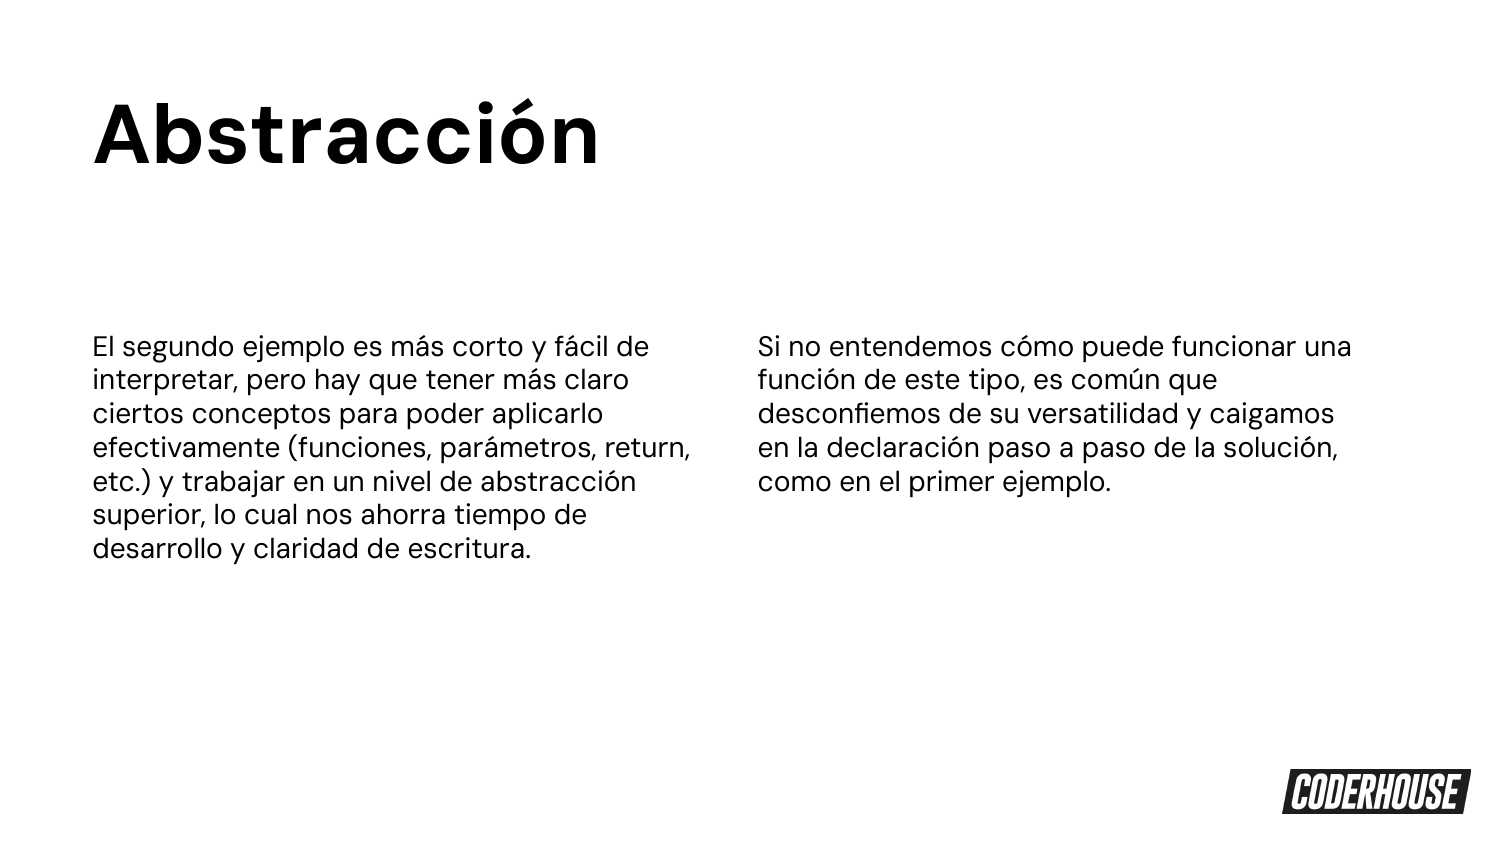

Abstracción
El segundo ejemplo es más corto y fácil de interpretar, pero hay que tener más claro ciertos conceptos para poder aplicarlo efectivamente (funciones, parámetros, return, etc.) y trabajar en un nivel de abstracción superior, lo cual nos ahorra tiempo de desarrollo y claridad de escritura.
Si no entendemos cómo puede funcionar una función de este tipo, es común que desconfiemos de su versatilidad y caigamos en la declaración paso a paso de la solución, como en el primer ejemplo.